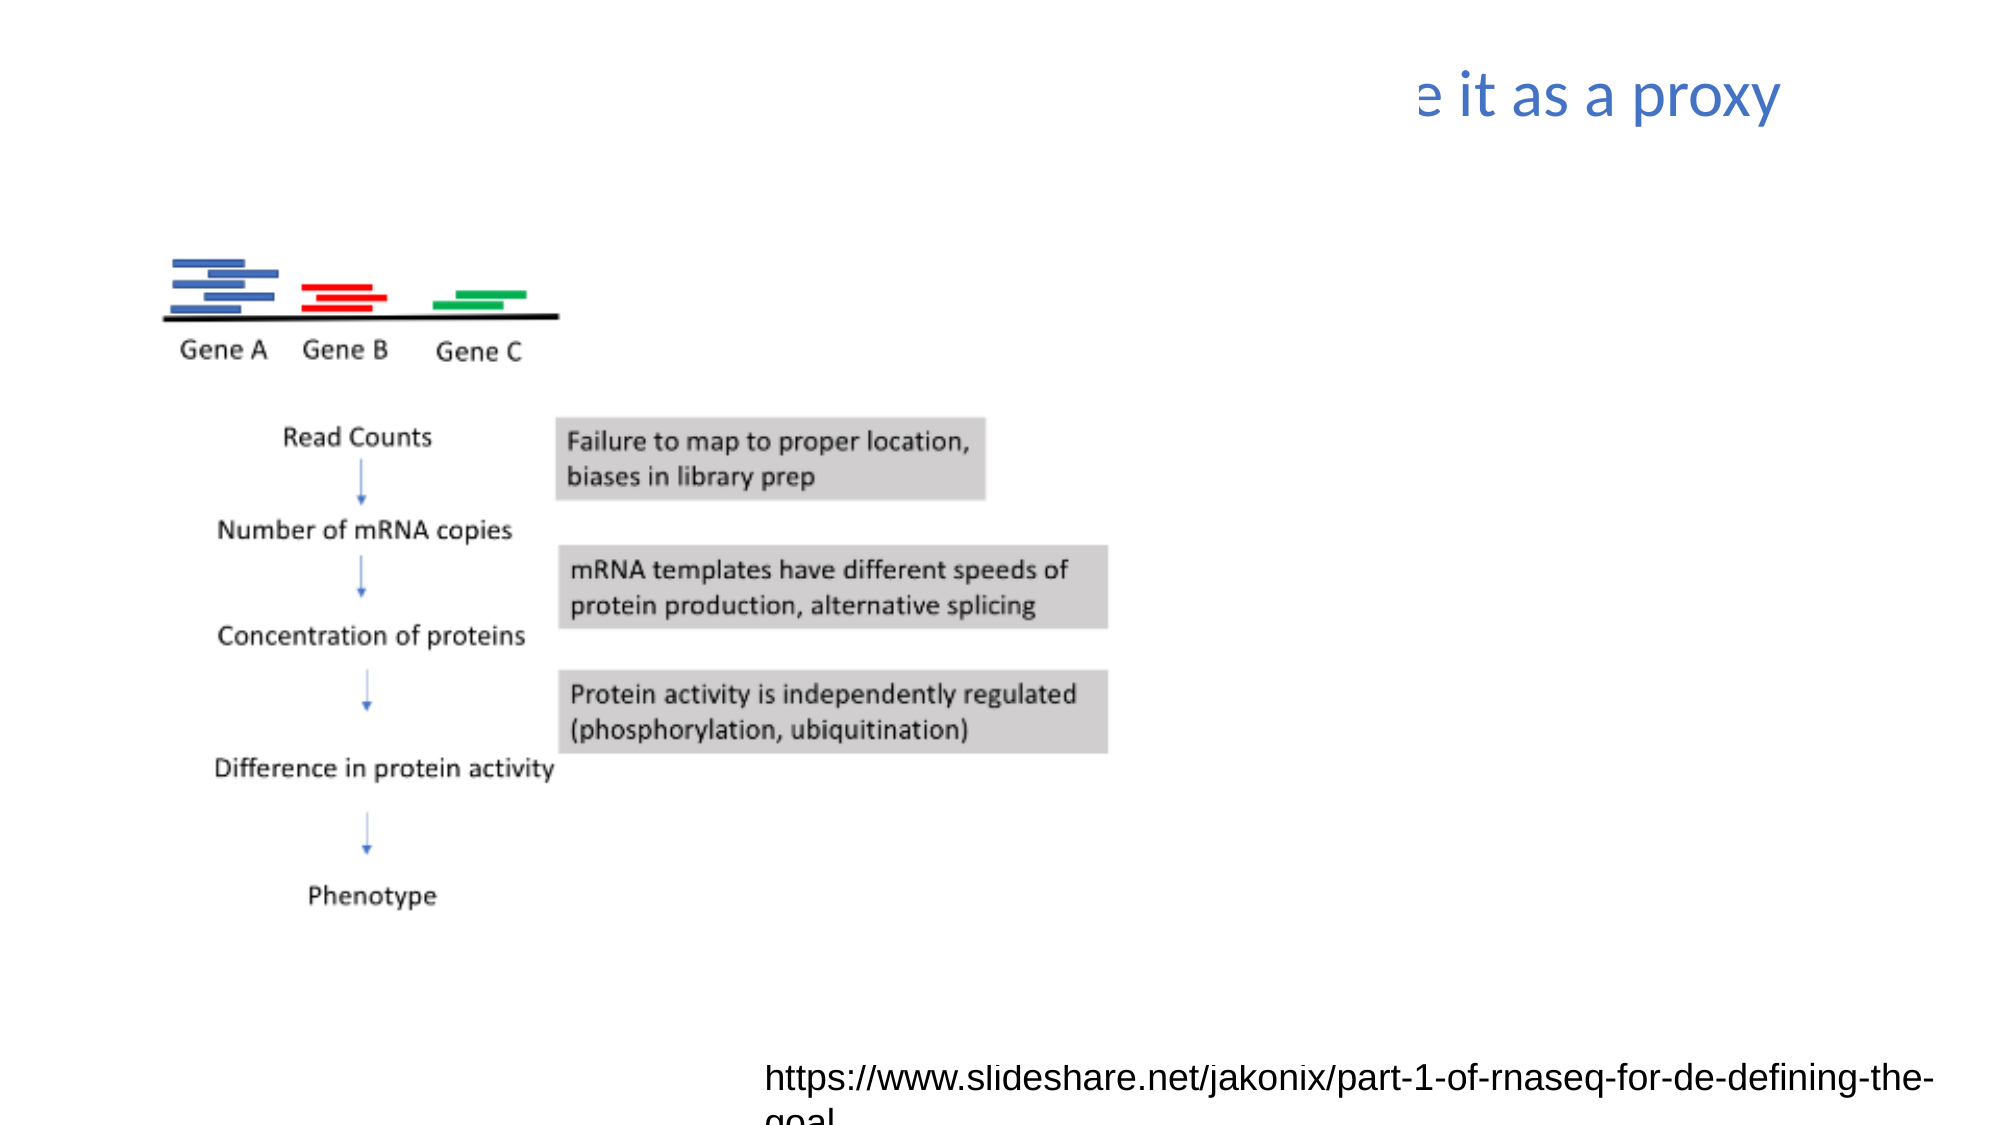

mRNA is easier to measure than protein, so we use it as a proxy

Gene B
Gene A
Gene C
Read Counts
Number of mRNA copies
Concentration of proteins
Difference in protein activity
Phenotype
https://www.slideshare.net/jakonix/part-1-of-rnaseq-for-de-defining-the-goal